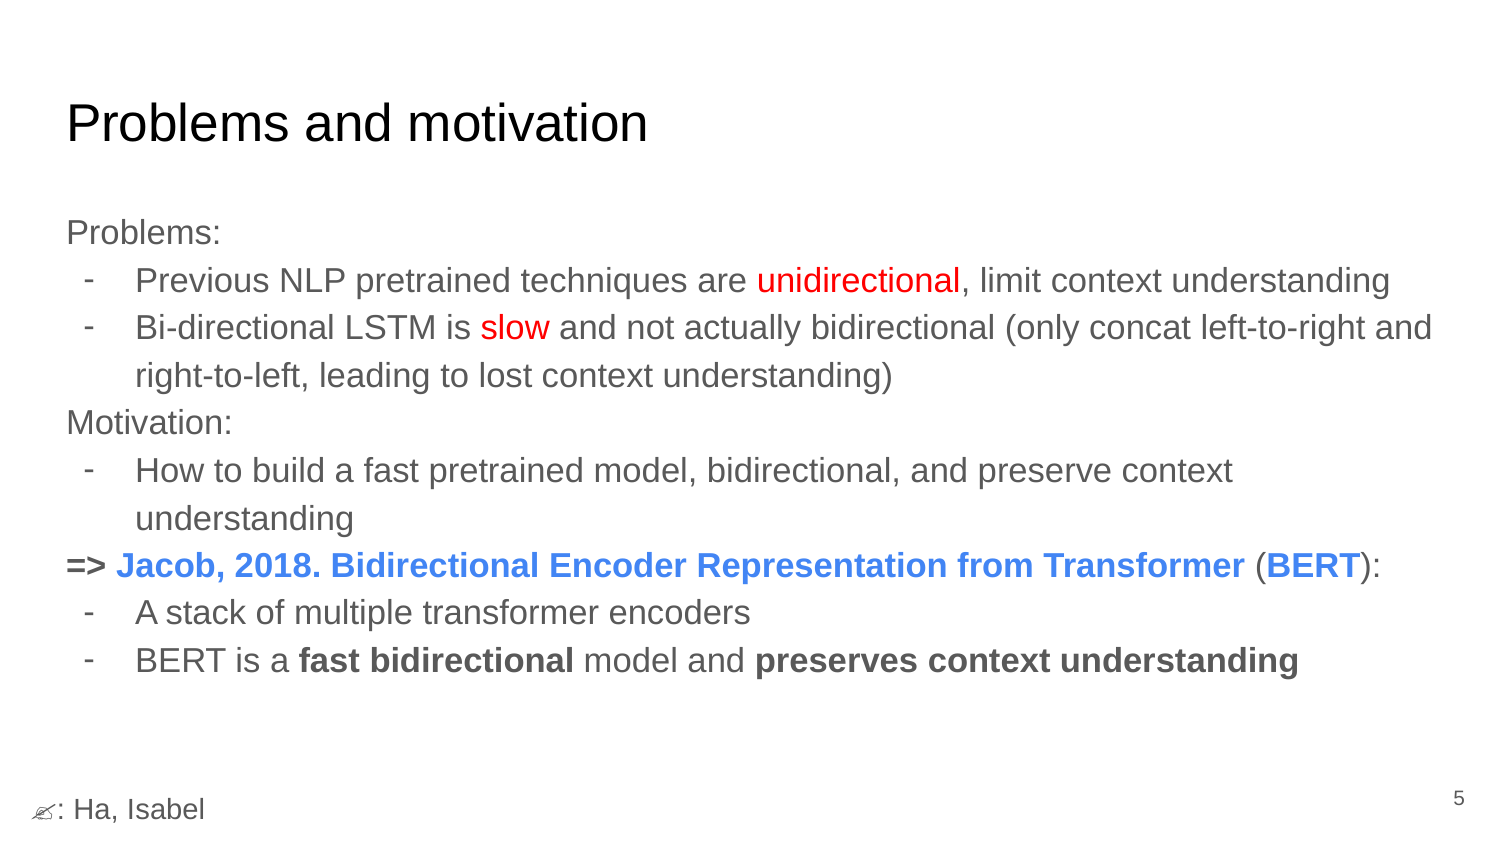

# Problems and motivation
Problems:
Previous NLP pretrained techniques are unidirectional, limit context understanding
Bi-directional LSTM is slow and not actually bidirectional (only concat left-to-right and right-to-left, leading to lost context understanding)
Motivation:
How to build a fast pretrained model, bidirectional, and preserve context understanding
=> Jacob, 2018. Bidirectional Encoder Representation from Transformer (BERT):
A stack of multiple transformer encoders
BERT is a fast bidirectional model and preserves context understanding
5
✍️: Ha, Isabel